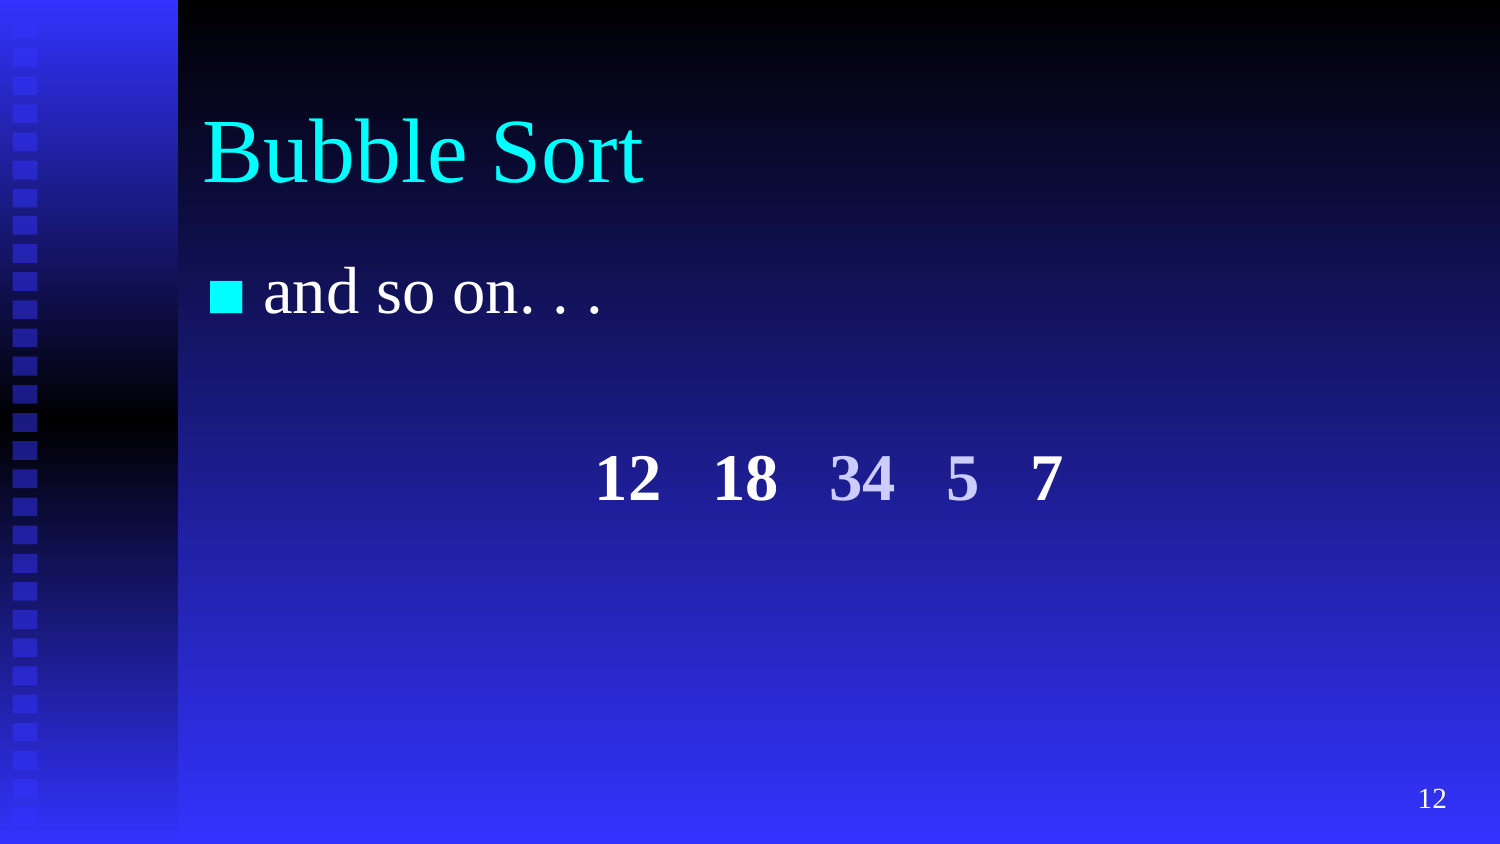

# Bubble Sort
and so on. . .

12   18   34   5   7

12